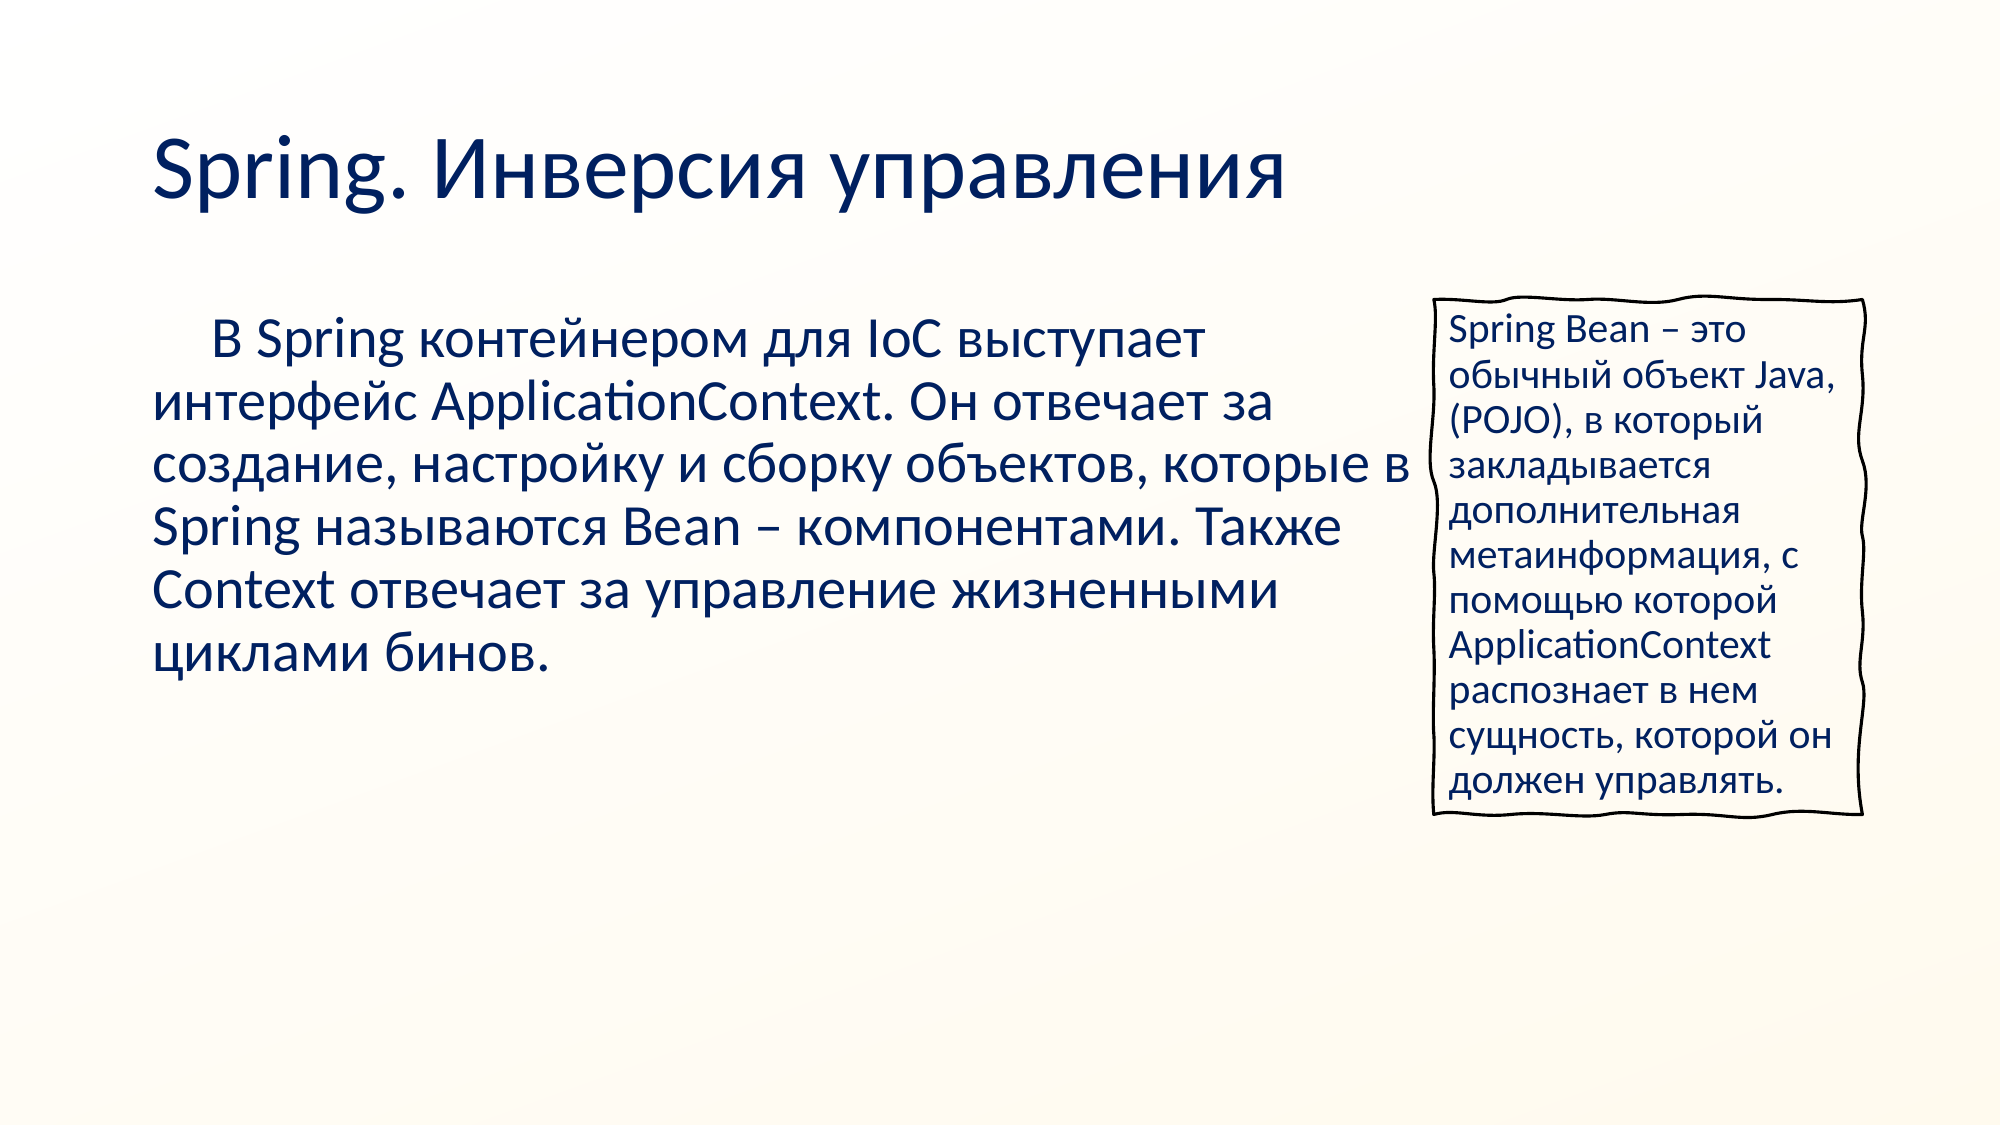

# Spring. Инверсия управления
В Spring контейнером для IoC выступает интерфейс ApplicationContext. Он отвечает за создание, настройку и сборку объектов, которые в Spring называются Bean – компонентами. Также Context отвечает за управление жизненными циклами бинов.
Spring Bean – это обычный объект Java, (POJO), в который закладывается дополнительная метаинформация, с помощью которой ApplicationContext распознает в нем сущность, которой он должен управлять.